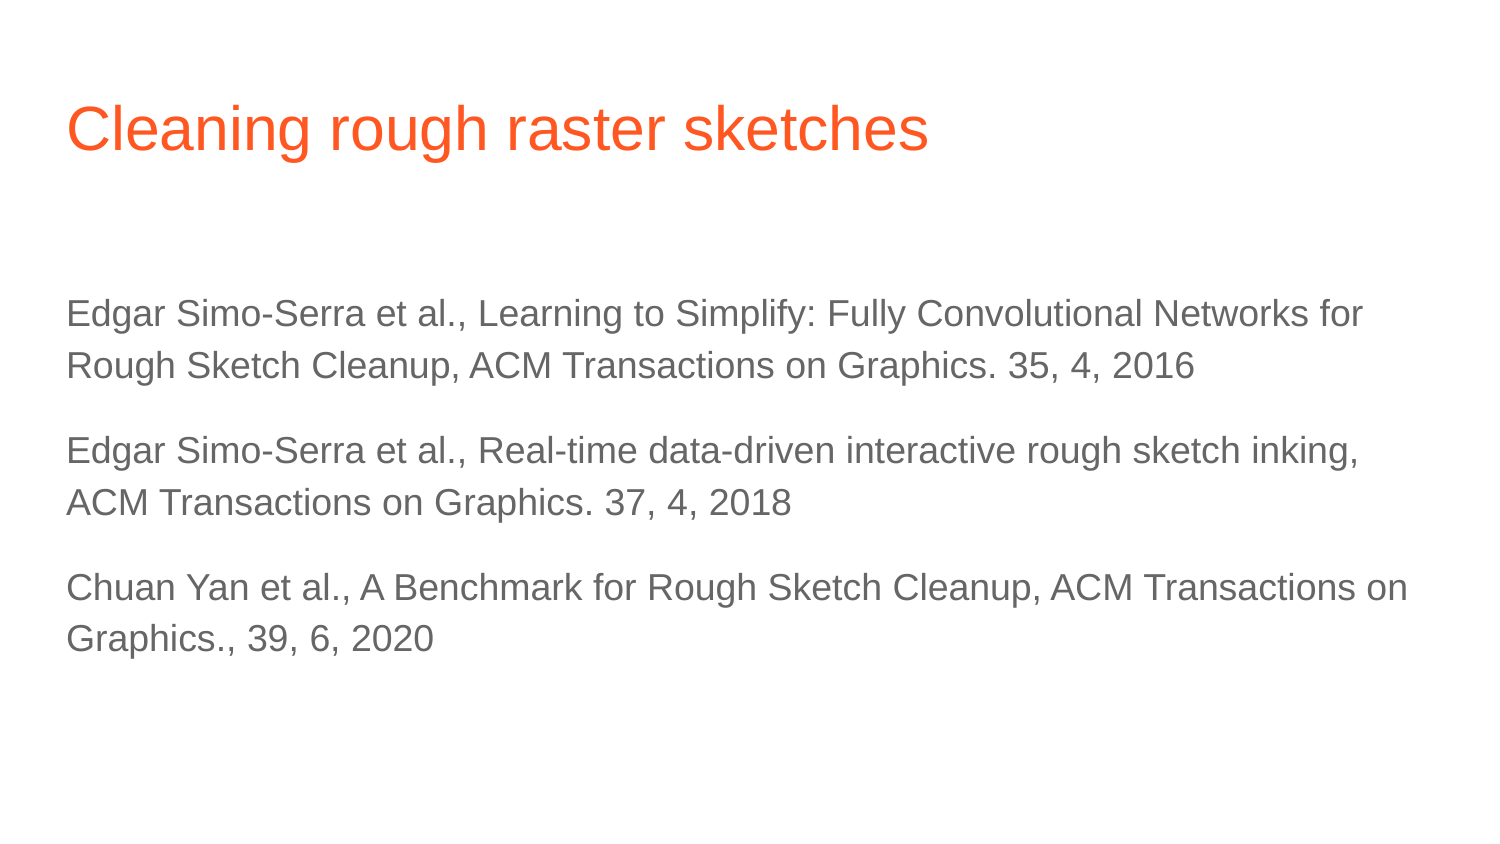

# Cleaning rough raster sketches

Edgar Simo-Serra et al., Learning to Simplify: Fully Convolutional Networks for Rough Sketch Cleanup, ACM Transactions on Graphics. 35, 4, 2016
Edgar Simo-Serra et al., Real-time data-driven interactive rough sketch inking, ACM Transactions on Graphics. 37, 4, 2018
Chuan Yan et al., A Benchmark for Rough Sketch Cleanup, ACM Transactions on Graphics., 39, 6, 2020